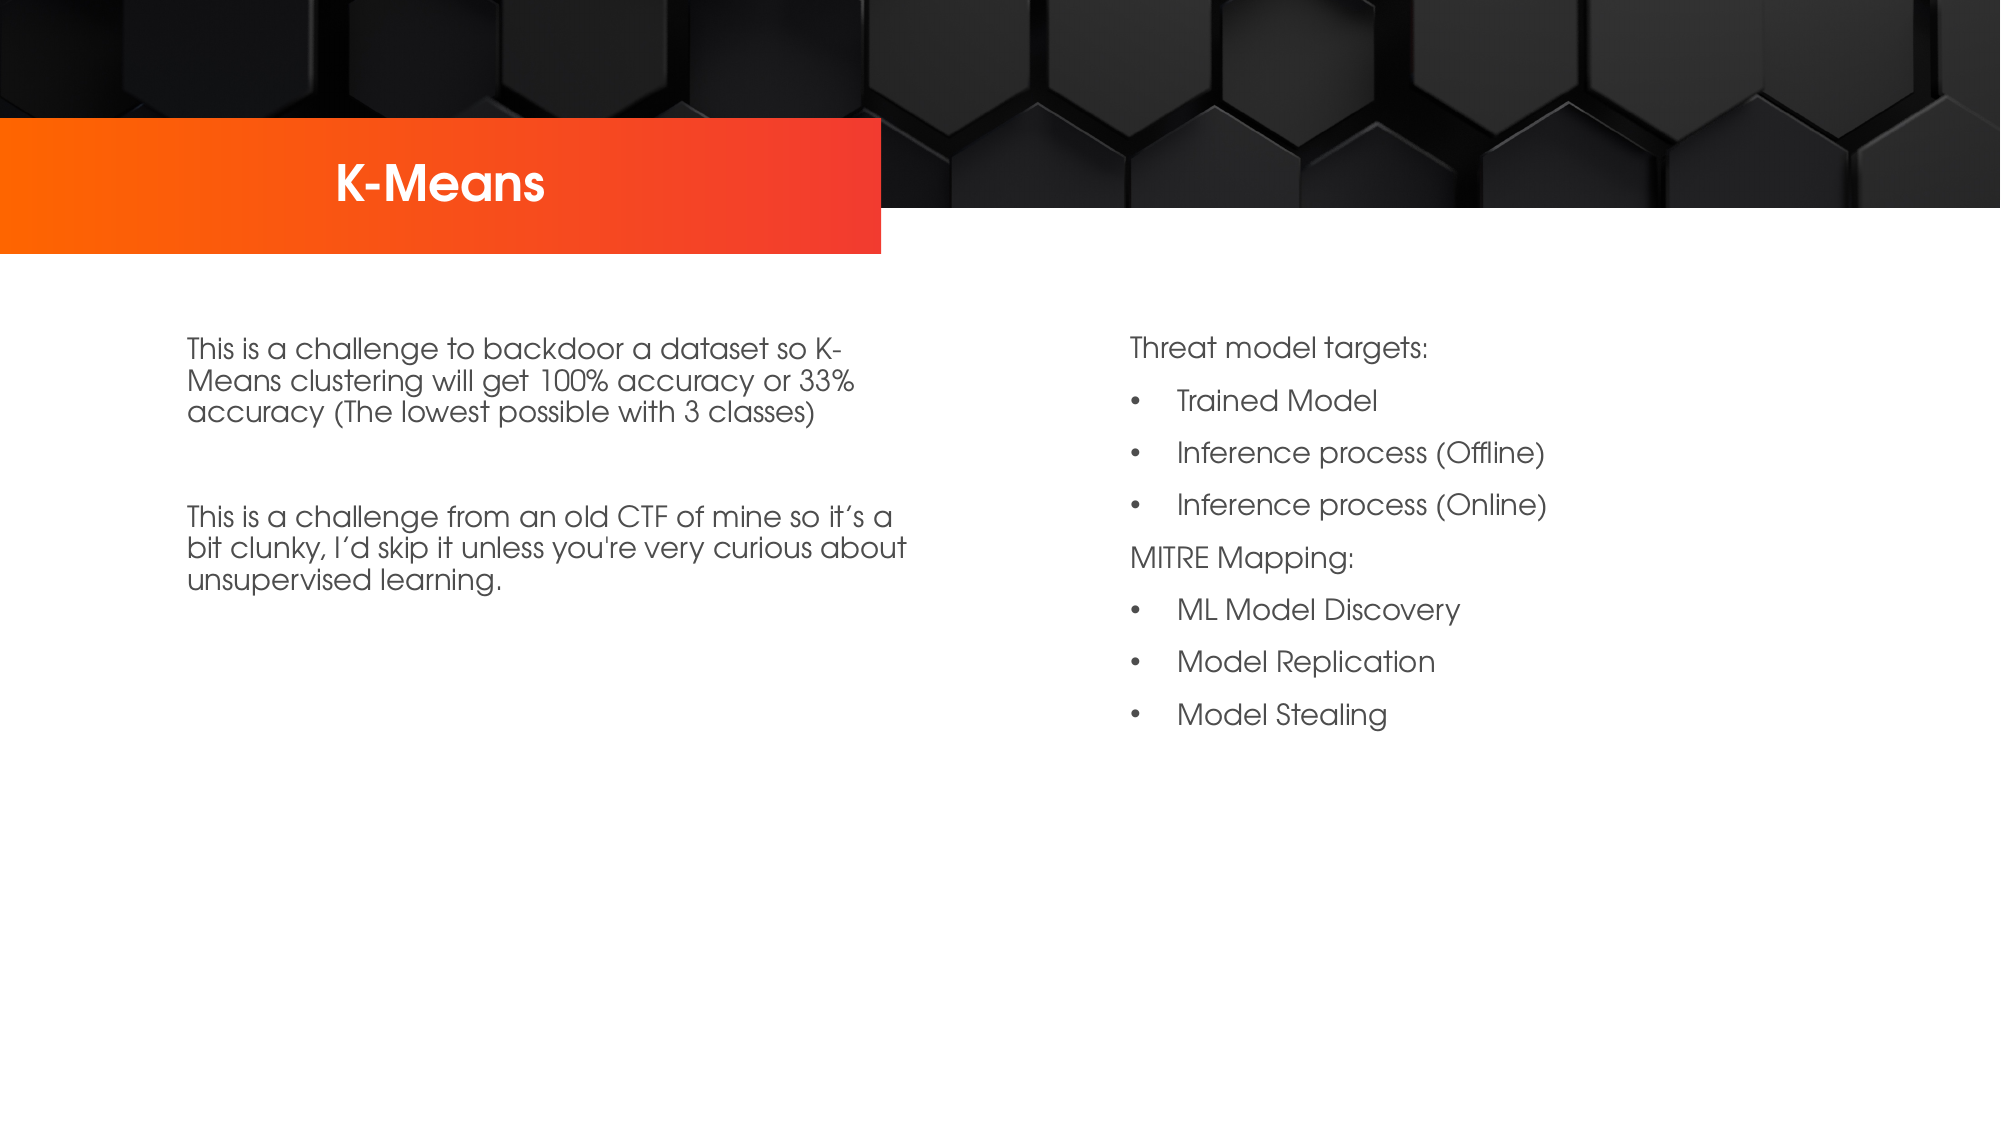

K-Means
Threat model targets:
Trained Model
Inference process (Offline)
Inference process (Online)
MITRE Mapping:
ML Model Discovery
Model Replication
Model Stealing

This is a challenge to backdoor a dataset so K-Means clustering will get 100% accuracy or 33% accuracy (The lowest possible with 3 classes)

This is a challenge from an old CTF of mine so it’s a bit clunky, I’d skip it unless you're very curious about unsupervised learning.